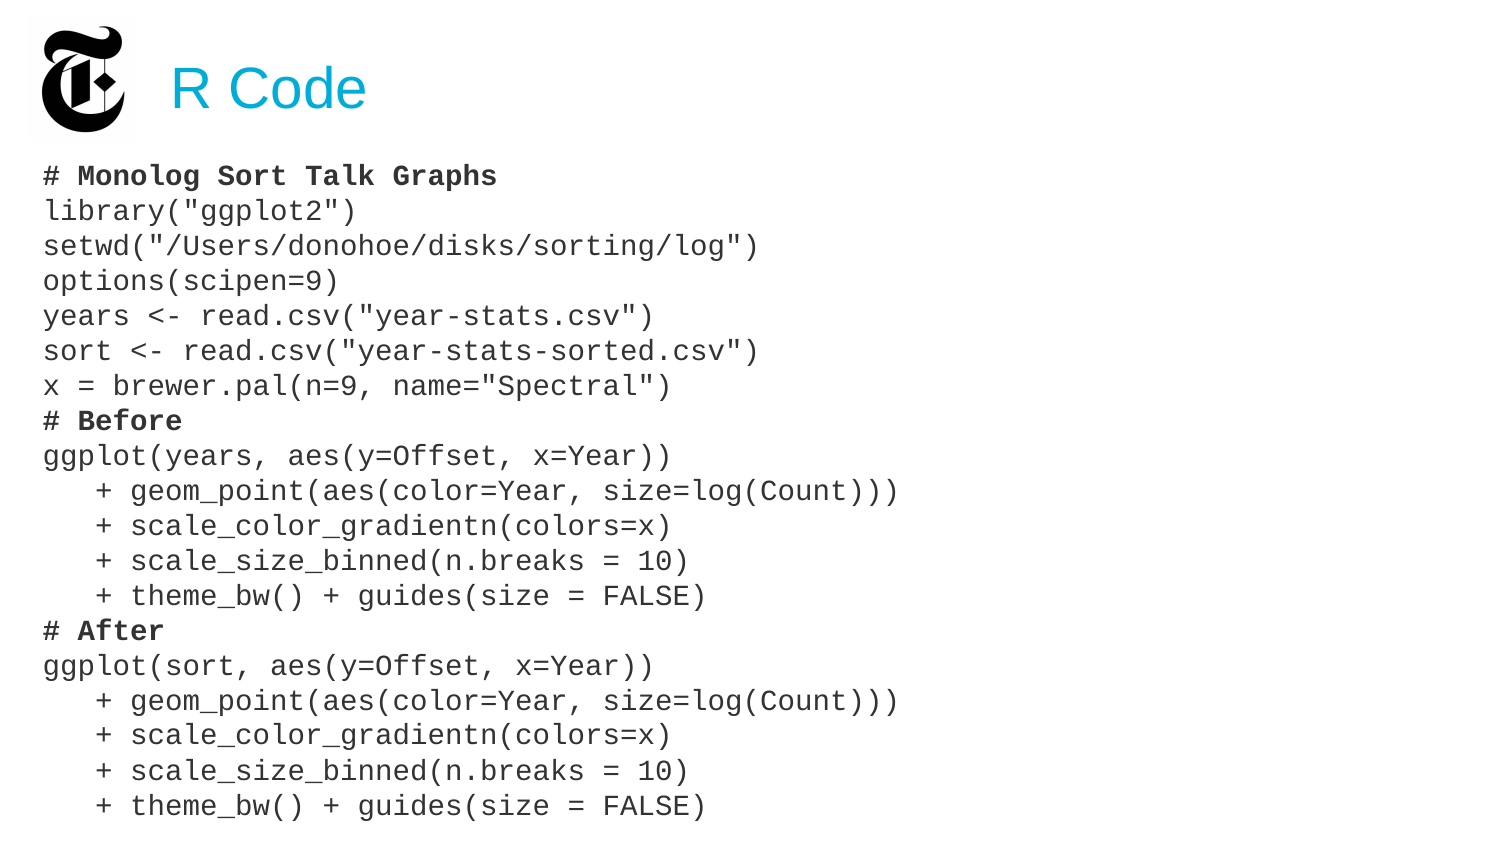

# R Code
# Monolog Sort Talk Graphs
library("ggplot2")
setwd("/Users/donohoe/disks/sorting/log")
options(scipen=9)
years <- read.csv("year-stats.csv")
sort <- read.csv("year-stats-sorted.csv")
x = brewer.pal(n=9, name="Spectral")
# Before
ggplot(years, aes(y=Offset, x=Year))
   + geom_point(aes(color=Year, size=log(Count)))
   + scale_color_gradientn(colors=x)
   + scale_size_binned(n.breaks = 10)
   + theme_bw() + guides(size = FALSE)
# After
ggplot(sort, aes(y=Offset, x=Year))
   + geom_point(aes(color=Year, size=log(Count)))
   + scale_color_gradientn(colors=x)
   + scale_size_binned(n.breaks = 10)
   + theme_bw() + guides(size = FALSE)